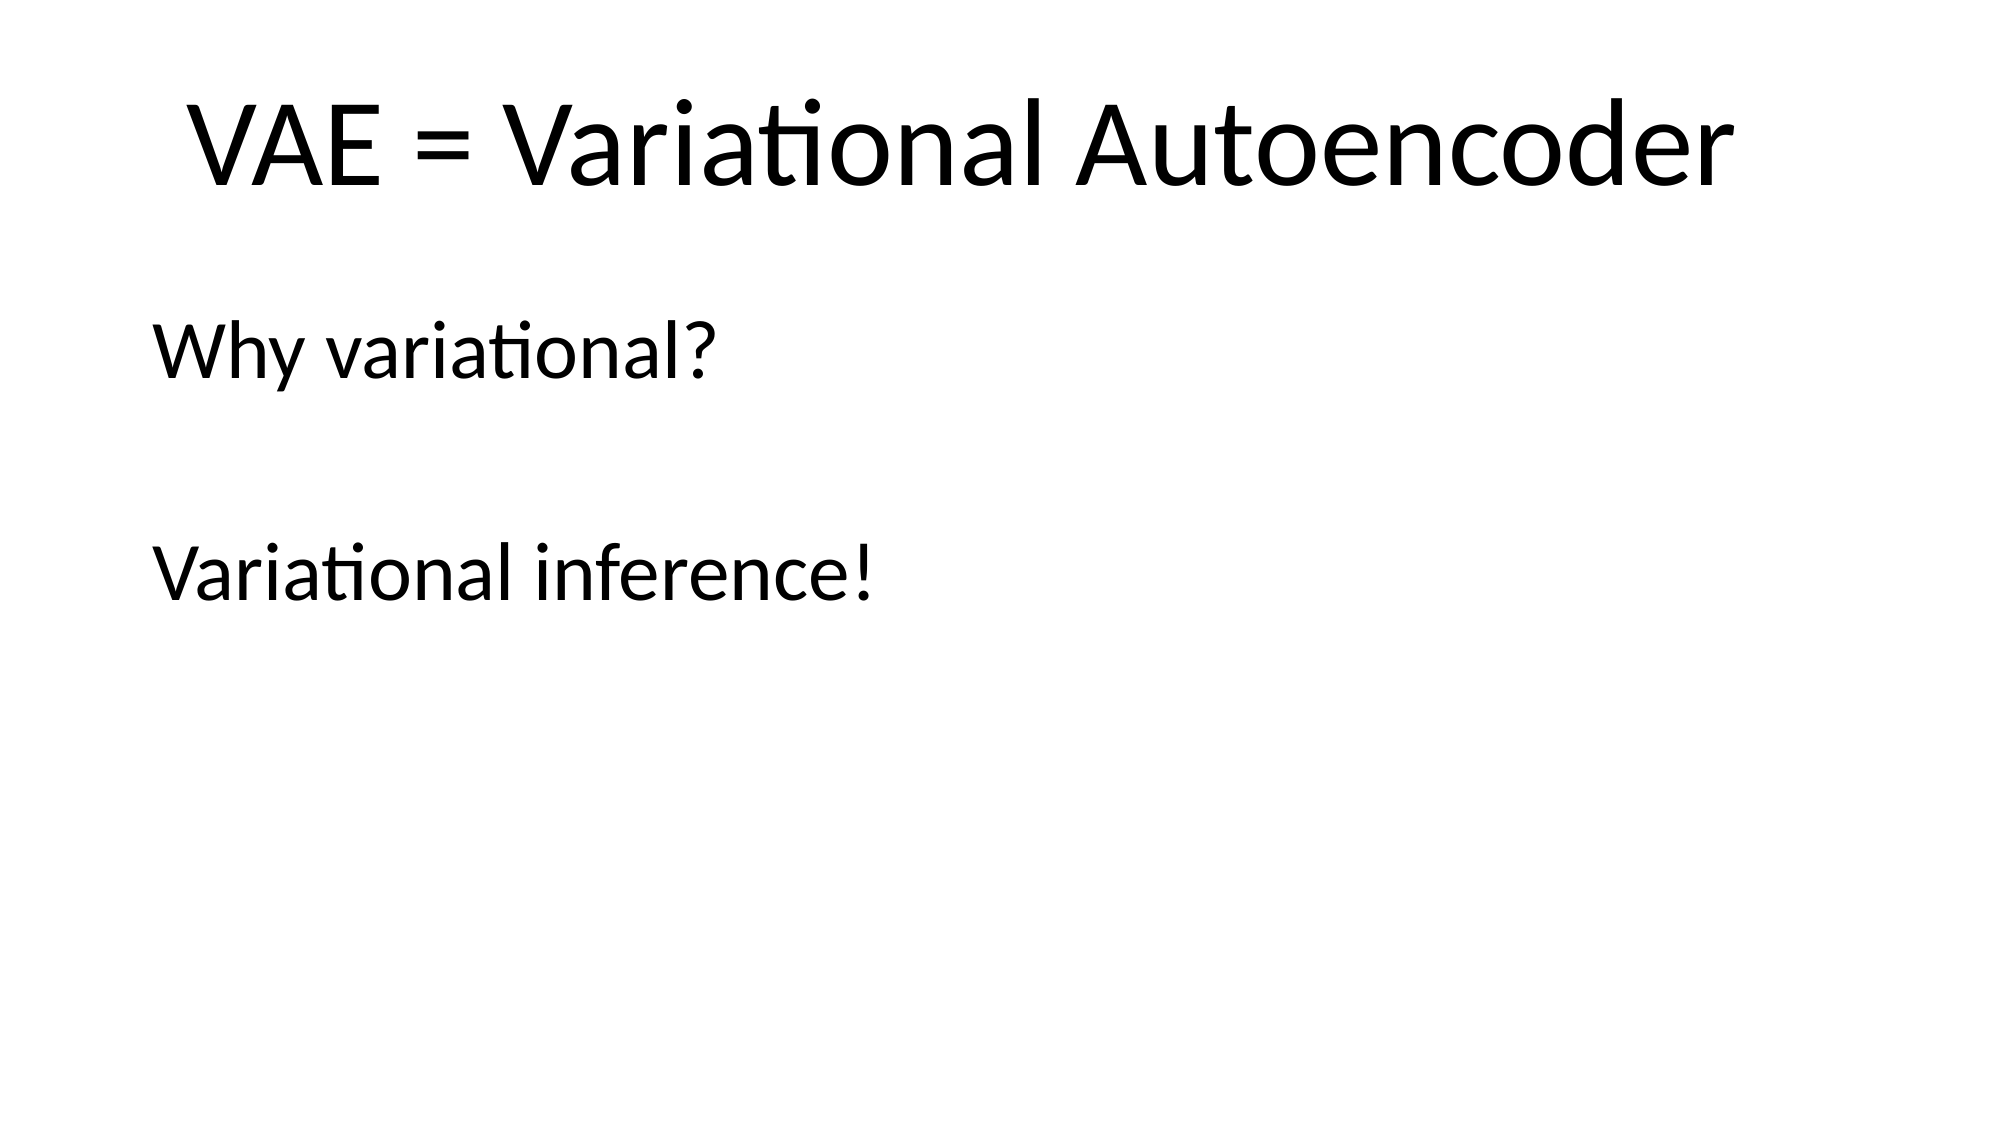

VAE = Variational Autoencoder
Why variational?

Variational inference!